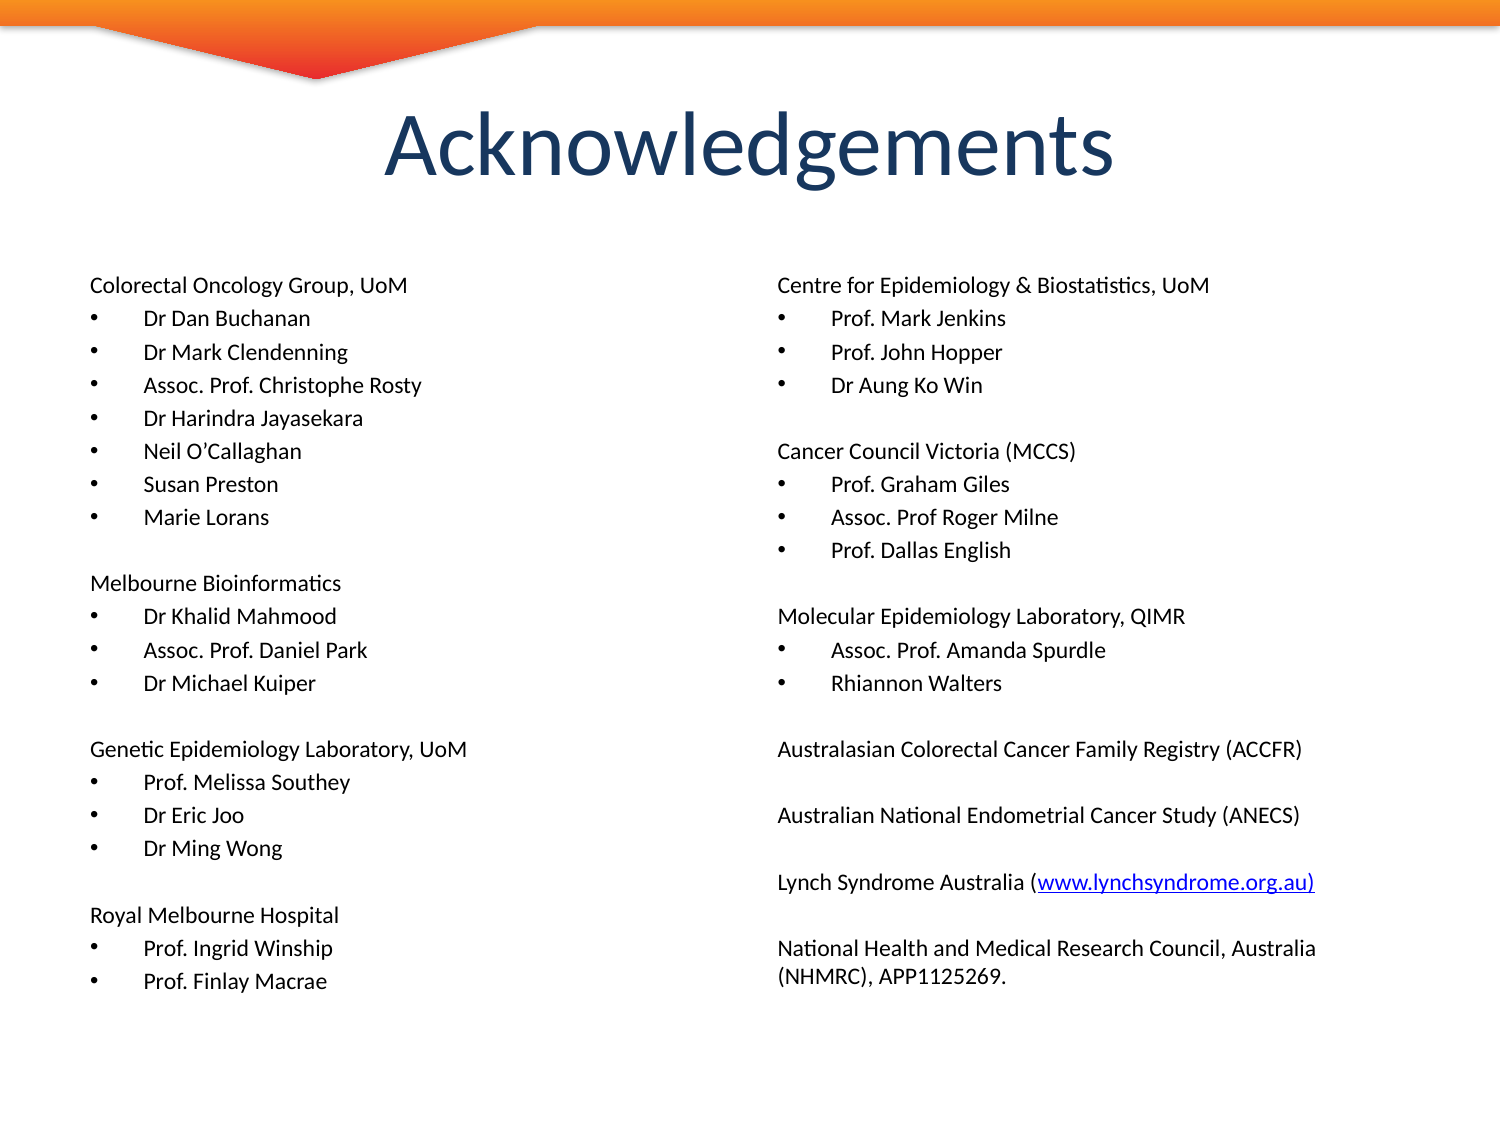

# Acknowledgements
Colorectal Oncology Group, UoM
Dr Dan Buchanan
Dr Mark Clendenning
Assoc. Prof. Christophe Rosty
Dr Harindra Jayasekara
Neil O’Callaghan
Susan Preston
Marie Lorans

Melbourne Bioinformatics
Dr Khalid Mahmood
Assoc. Prof. Daniel Park
Dr Michael Kuiper

Genetic Epidemiology Laboratory, UoM
Prof. Melissa Southey
Dr Eric Joo
Dr Ming Wong

Royal Melbourne Hospital
Prof. Ingrid Winship
Prof. Finlay Macrae

Centre for Epidemiology & Biostatistics, UoM
Prof. Mark Jenkins
Prof. John Hopper
Dr Aung Ko Win

Cancer Council Victoria (MCCS)
Prof. Graham Giles
Assoc. Prof Roger Milne
Prof. Dallas English

Molecular Epidemiology Laboratory, QIMR
Assoc. Prof. Amanda Spurdle
Rhiannon Walters

Australasian Colorectal Cancer Family Registry (ACCFR)

Australian National Endometrial Cancer Study (ANECS)

Lynch Syndrome Australia (www.lynchsyndrome.org.au)

National Health and Medical Research Council, Australia (NHMRC), APP1125269.